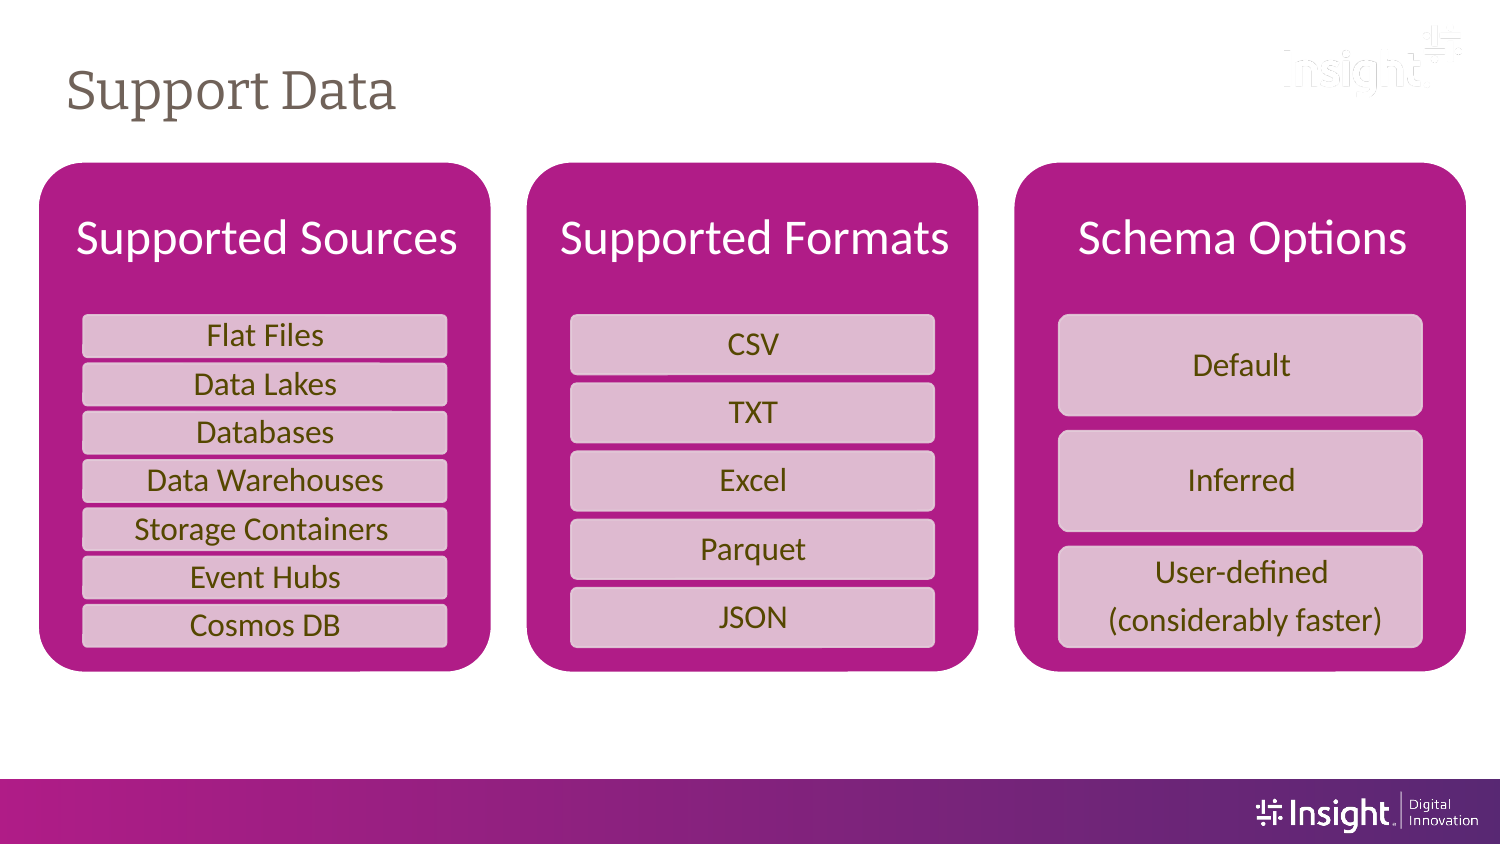

Support Data
Supported Sources
Flat Files
Data Lakes
Databases
Data Warehouses
Storage Containers
Event Hubs
Cosmos DB
Supported Formats
CSV
TXT
Excel
Parquet
JSON
Schema Options
Default
Inferred
User-defined
 (considerably faster)